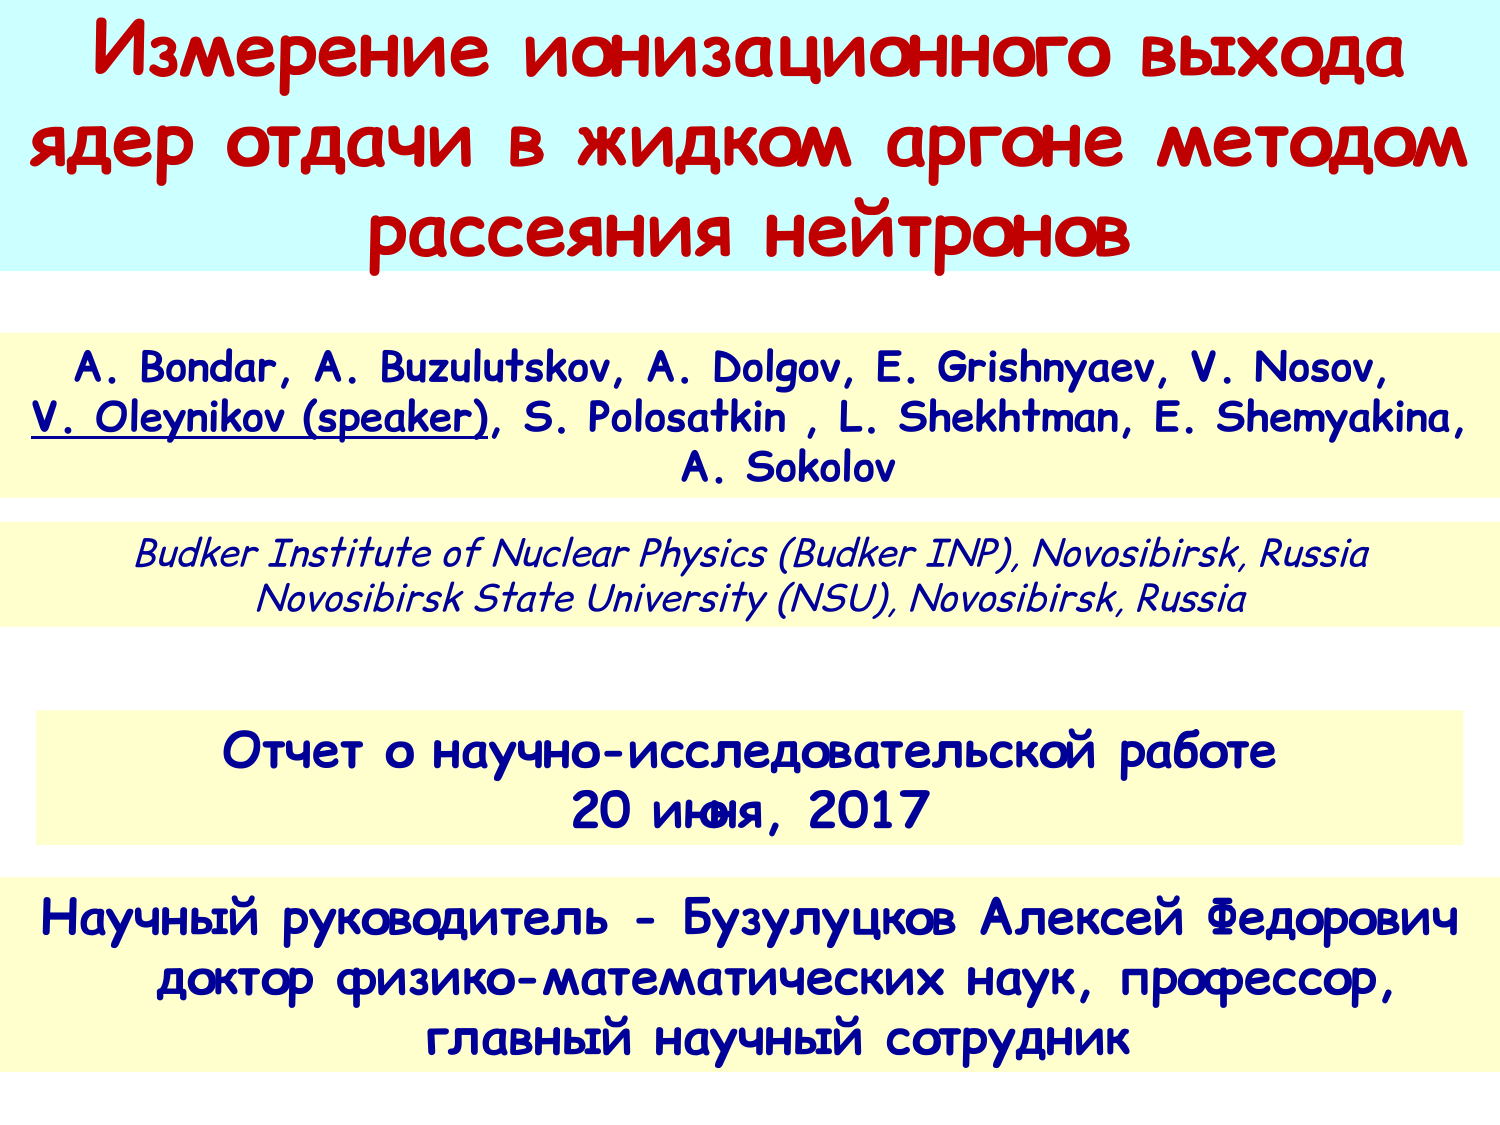

Измерение ионизационного выхода ядер отдачи в жидком аргоне методом рассеяния нейтронов
A. Bondar, A. Buzulutskov, A. Dolgov, E. Grishnyaev, V. Nosov,
V. Oleynikov (speaker), S. Polosatkin , L. Shekhtman, E. Shemyakina, A. Sokolov
Budker Institute of Nuclear Physics (Budker INP), Novosibirsk, Russia
Novosibirsk State University (NSU), Novosibirsk, Russia
Отчет о научно-исследовательской работе
20 июня, 2017
Научный руководитель - Бузулуцков Алексей Федорович доктор физико-математических наук, профессор, главный научный сотрудник